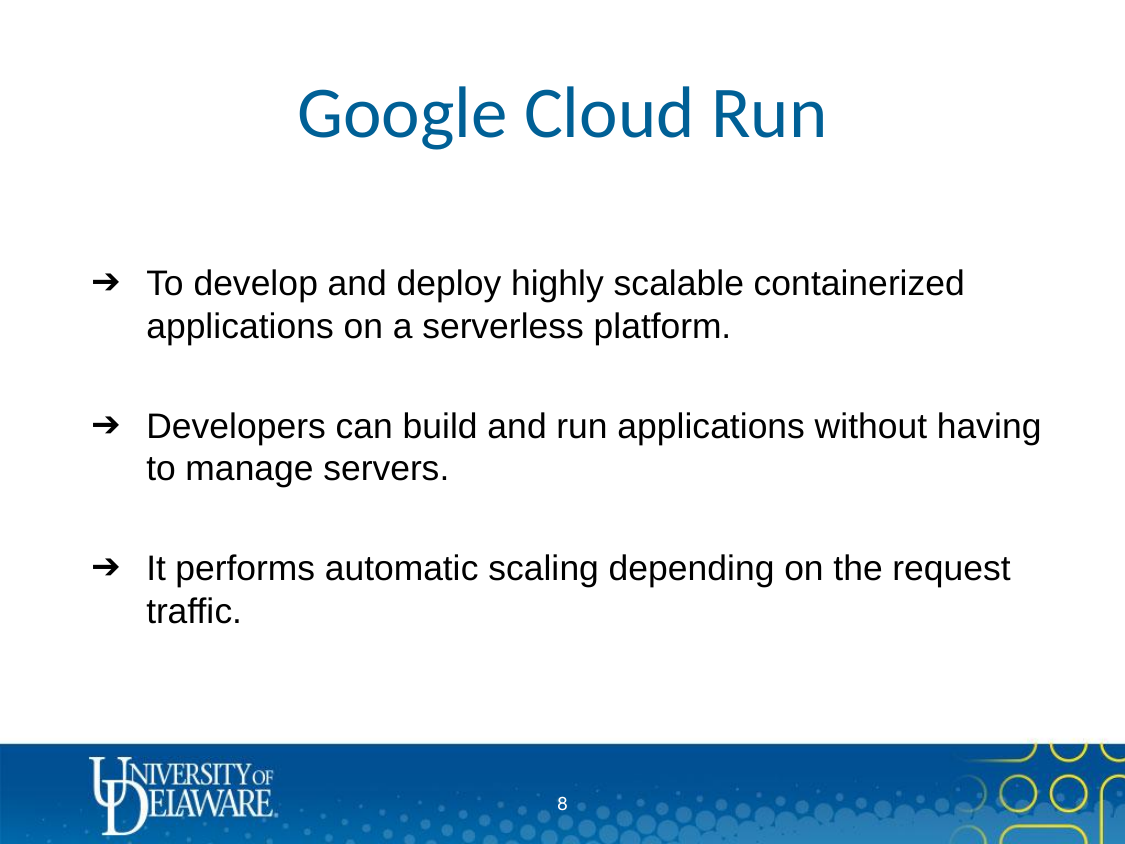

# Google Cloud Run

To develop and deploy highly scalable containerized applications on a serverless platform.

Developers can build and run applications without having to manage servers.

It performs automatic scaling depending on the request traffic.
8